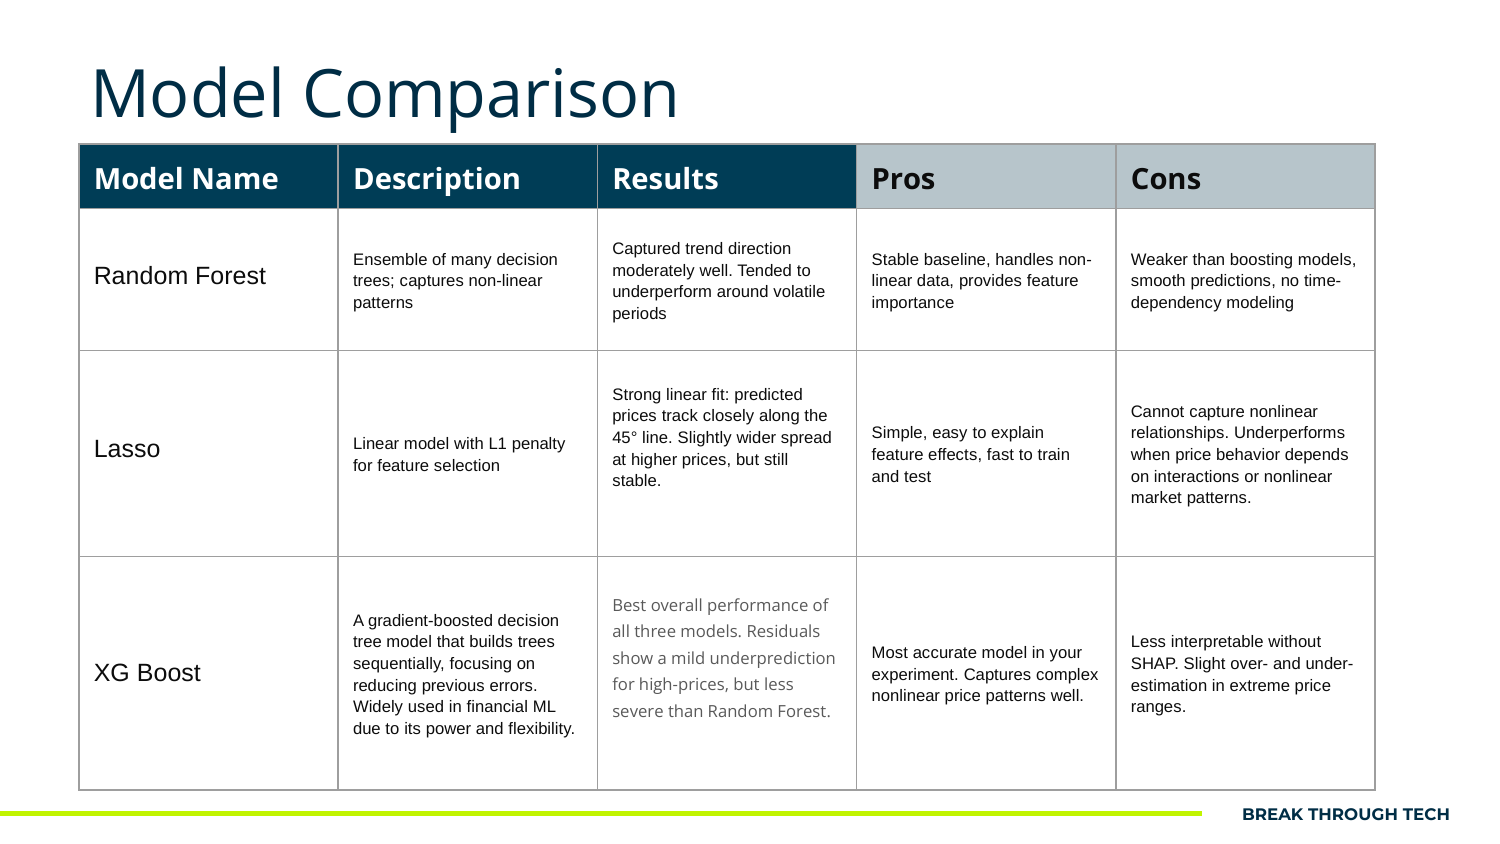

Model Comparison
| Model Name | Description | Results | Pros | Cons |
| --- | --- | --- | --- | --- |
| Random Forest | Ensemble of many decision trees; captures non-linear patterns | Captured trend direction moderately well. Tended to underperform around volatile periods | Stable baseline, handles non-linear data, provides feature importance | Weaker than boosting models, smooth predictions, no time-dependency modeling |
| Lasso | Linear model with L1 penalty for feature selection | Strong linear fit: predicted prices track closely along the 45° line. Slightly wider spread at higher prices, but still stable. | Simple, easy to explain feature effects, fast to train and test | Cannot capture nonlinear relationships. Underperforms when price behavior depends on interactions or nonlinear market patterns. |
| XG Boost | A gradient-boosted decision tree model that builds trees sequentially, focusing on reducing previous errors. Widely used in financial ML due to its power and flexibility. | Best overall performance of all three models. Residuals show a mild underprediction for high-prices, but less severe than Random Forest. | Most accurate model in your experiment. Captures complex nonlinear price patterns well. | Less interpretable without SHAP. Slight over- and under-estimation in extreme price ranges. |